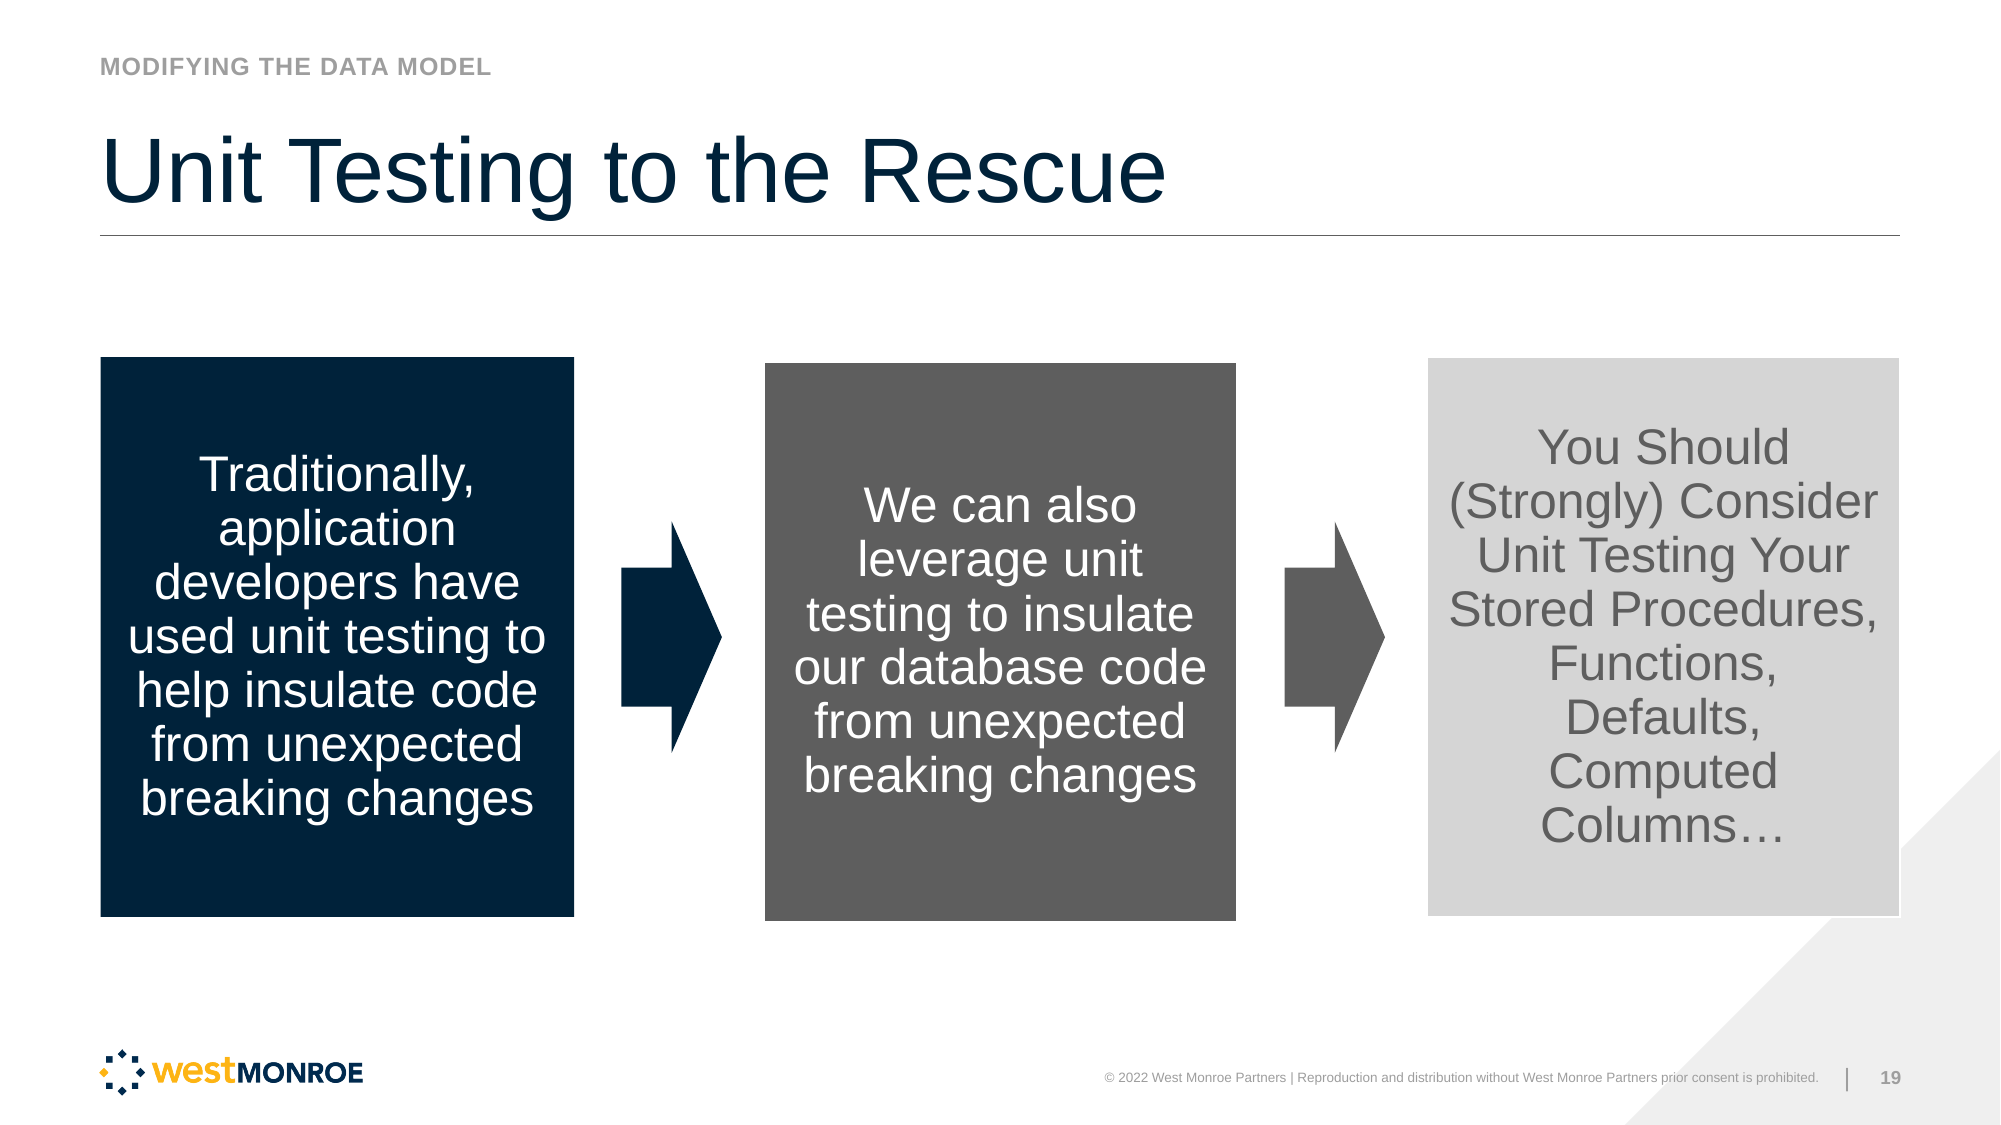

MODIFYING THE DATA MODEL
# Unit Testing to the Rescue
Traditionally, application developers have used unit testing to help insulate code from unexpected breaking changes
You Should (Strongly) Consider Unit Testing Your Stored Procedures, Functions, Defaults, Computed Columns…
We can also leverage unit testing to insulate our database code from unexpected breaking changes

© 2022 West Monroe Partners | Reproduction and distribution without West Monroe Partners prior consent is prohibited.
|
19